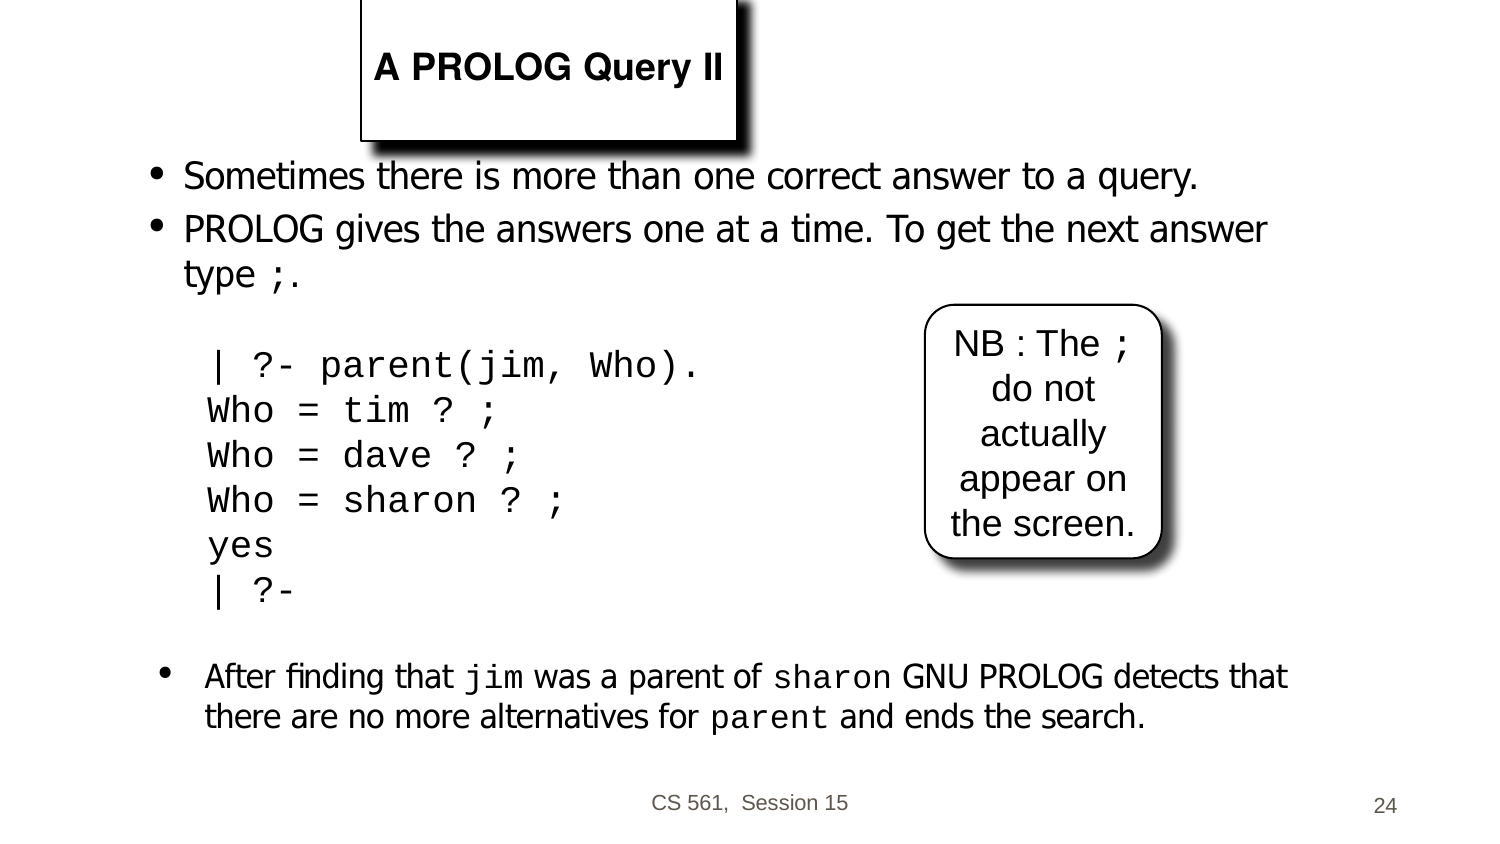

# A PROLOG Query II
Sometimes there is more than one correct answer to a query.
PROLOG gives the answers one at a time. To get the next answer type ;.

| ?- parent(jim, Who).
Who = tim ? ;
Who = dave ? ;
Who = sharon ? ;
yes
| ?-

After finding that jim was a parent of sharon GNU PROLOG detects that there are no more alternatives for parent and ends the search.
NB : The ; do not actually appear on the screen.
CS 561,  Session 15
24